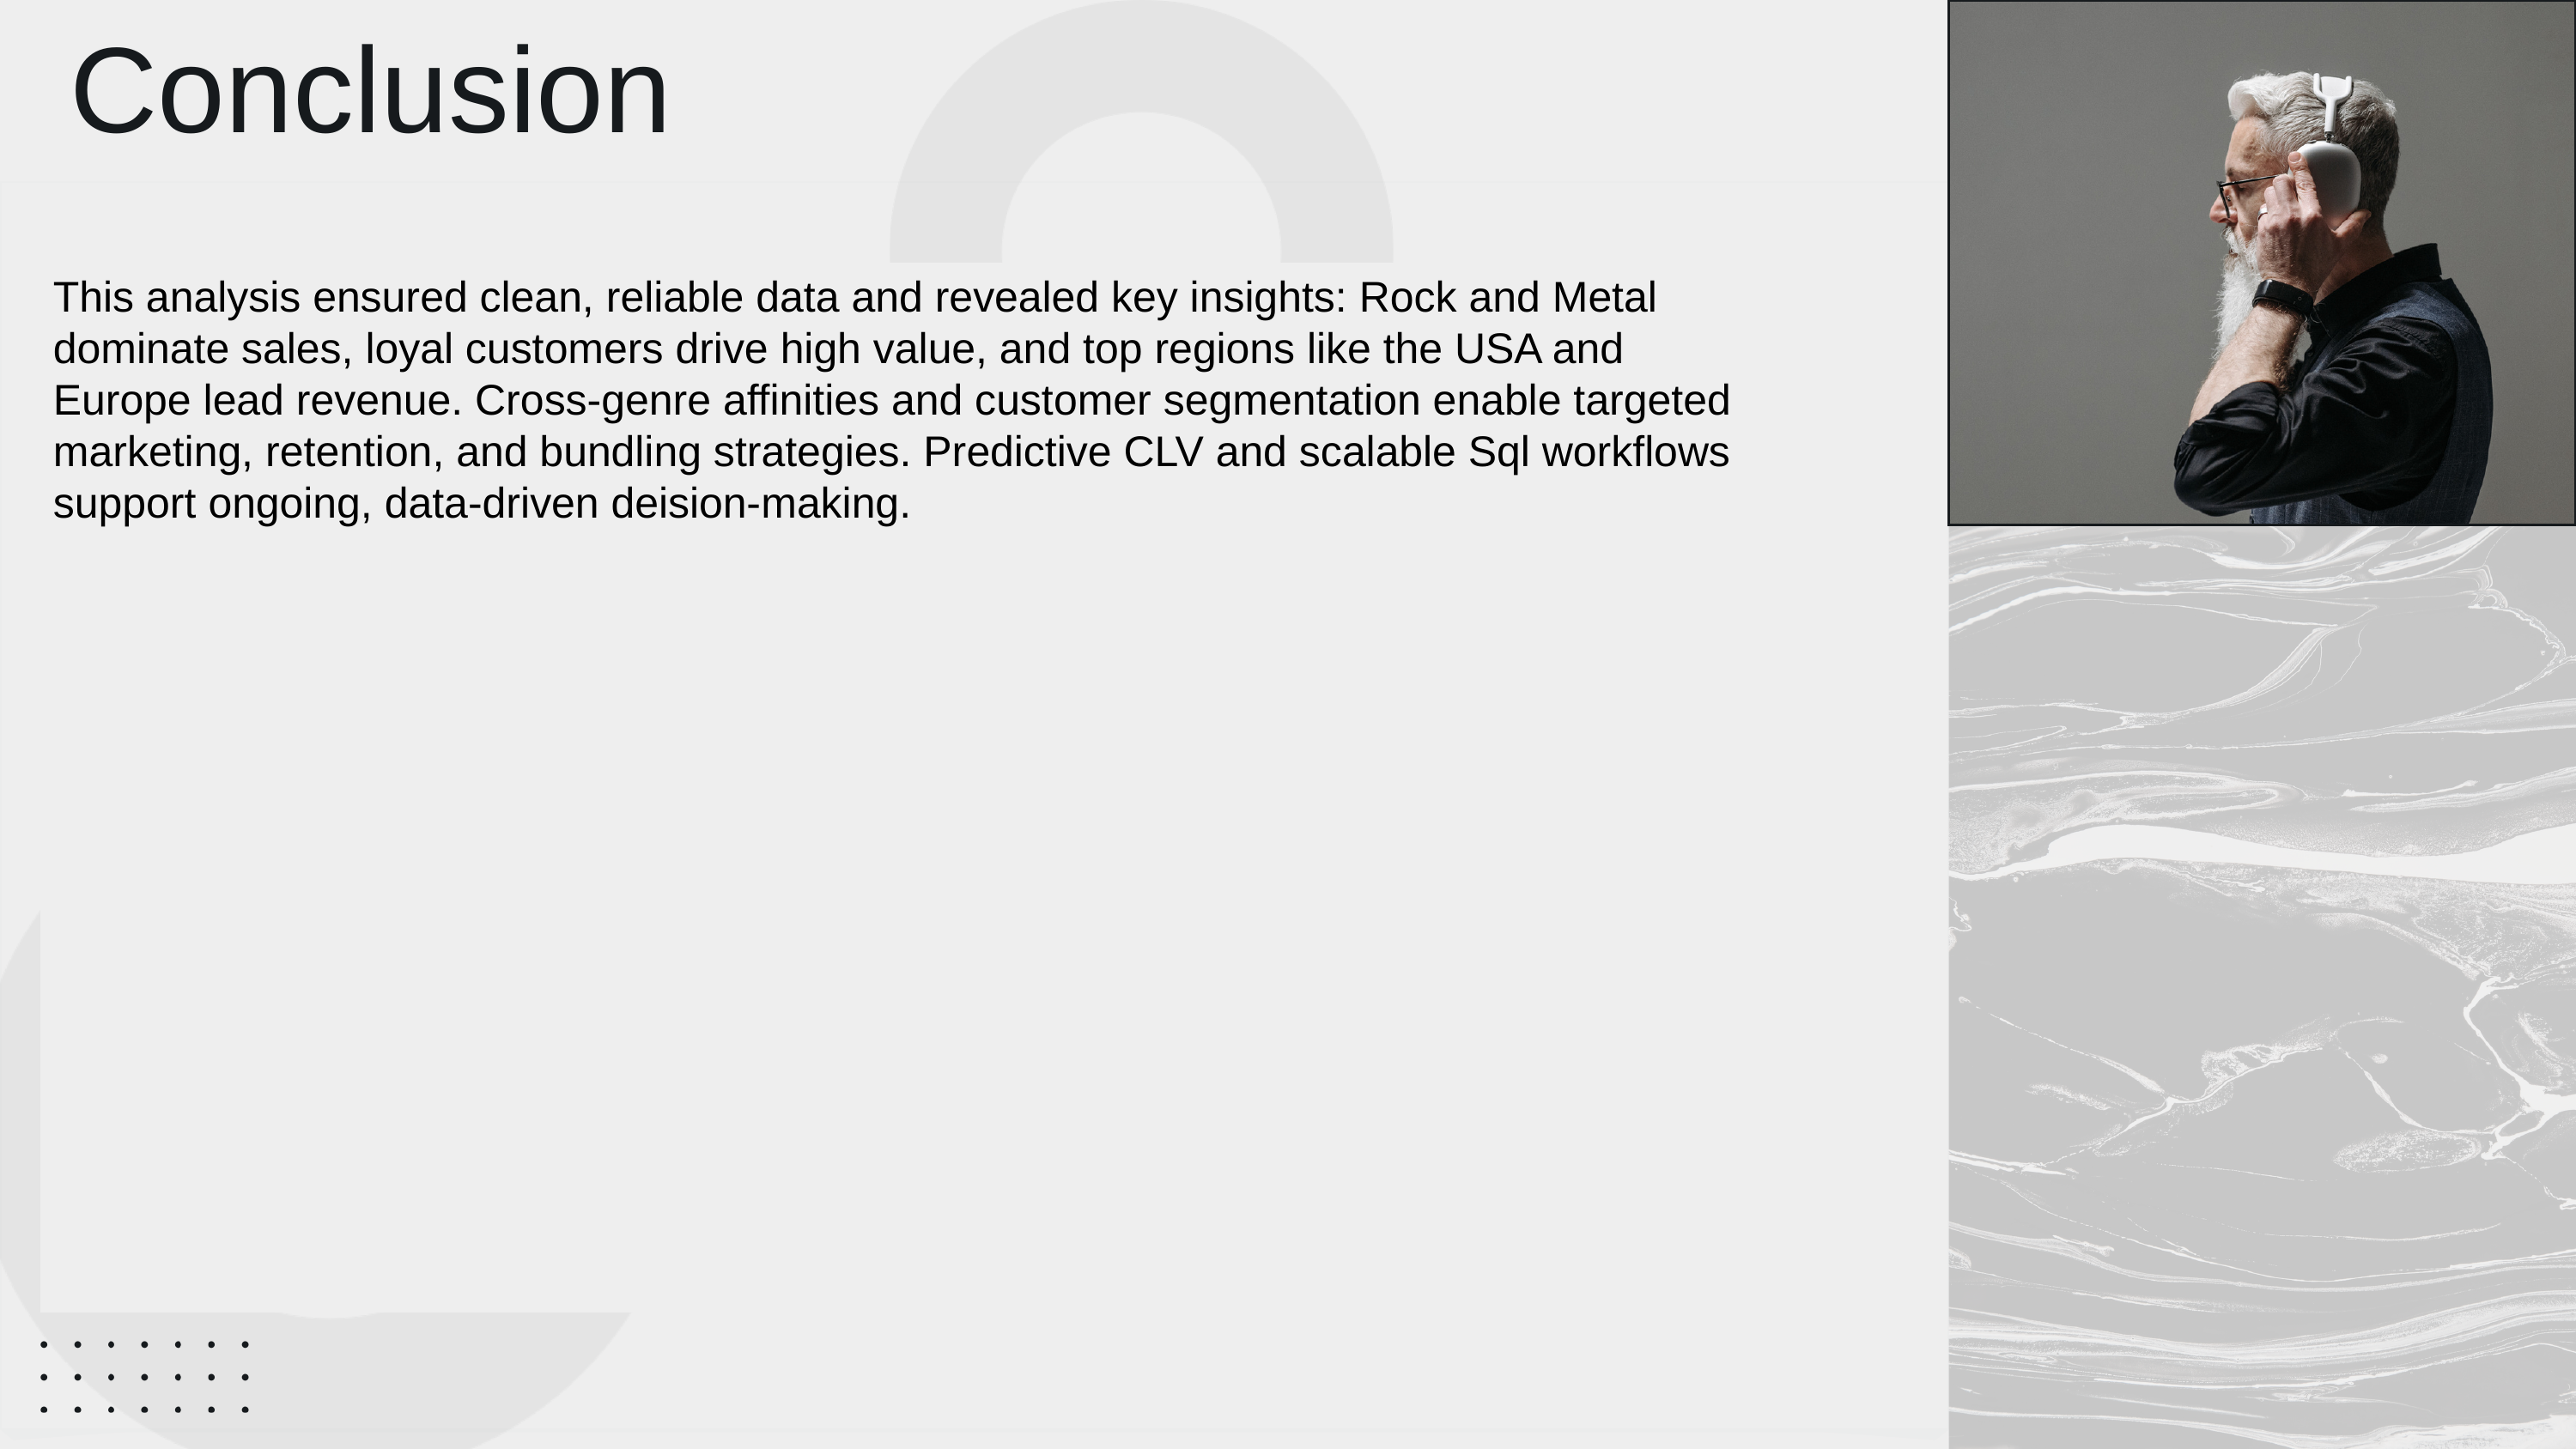

Conclusion

This analysis ensured clean, reliable data and revealed key insights: Rock and Metal dominate sales, loyal customers drive high value, and top regions like the USA and Europe lead revenue. Cross-genre affinities and customer segmentation enable targeted marketing, retention, and bundling strategies. Predictive CLV and scalable Sql workflows support ongoing, data-driven deision-making.